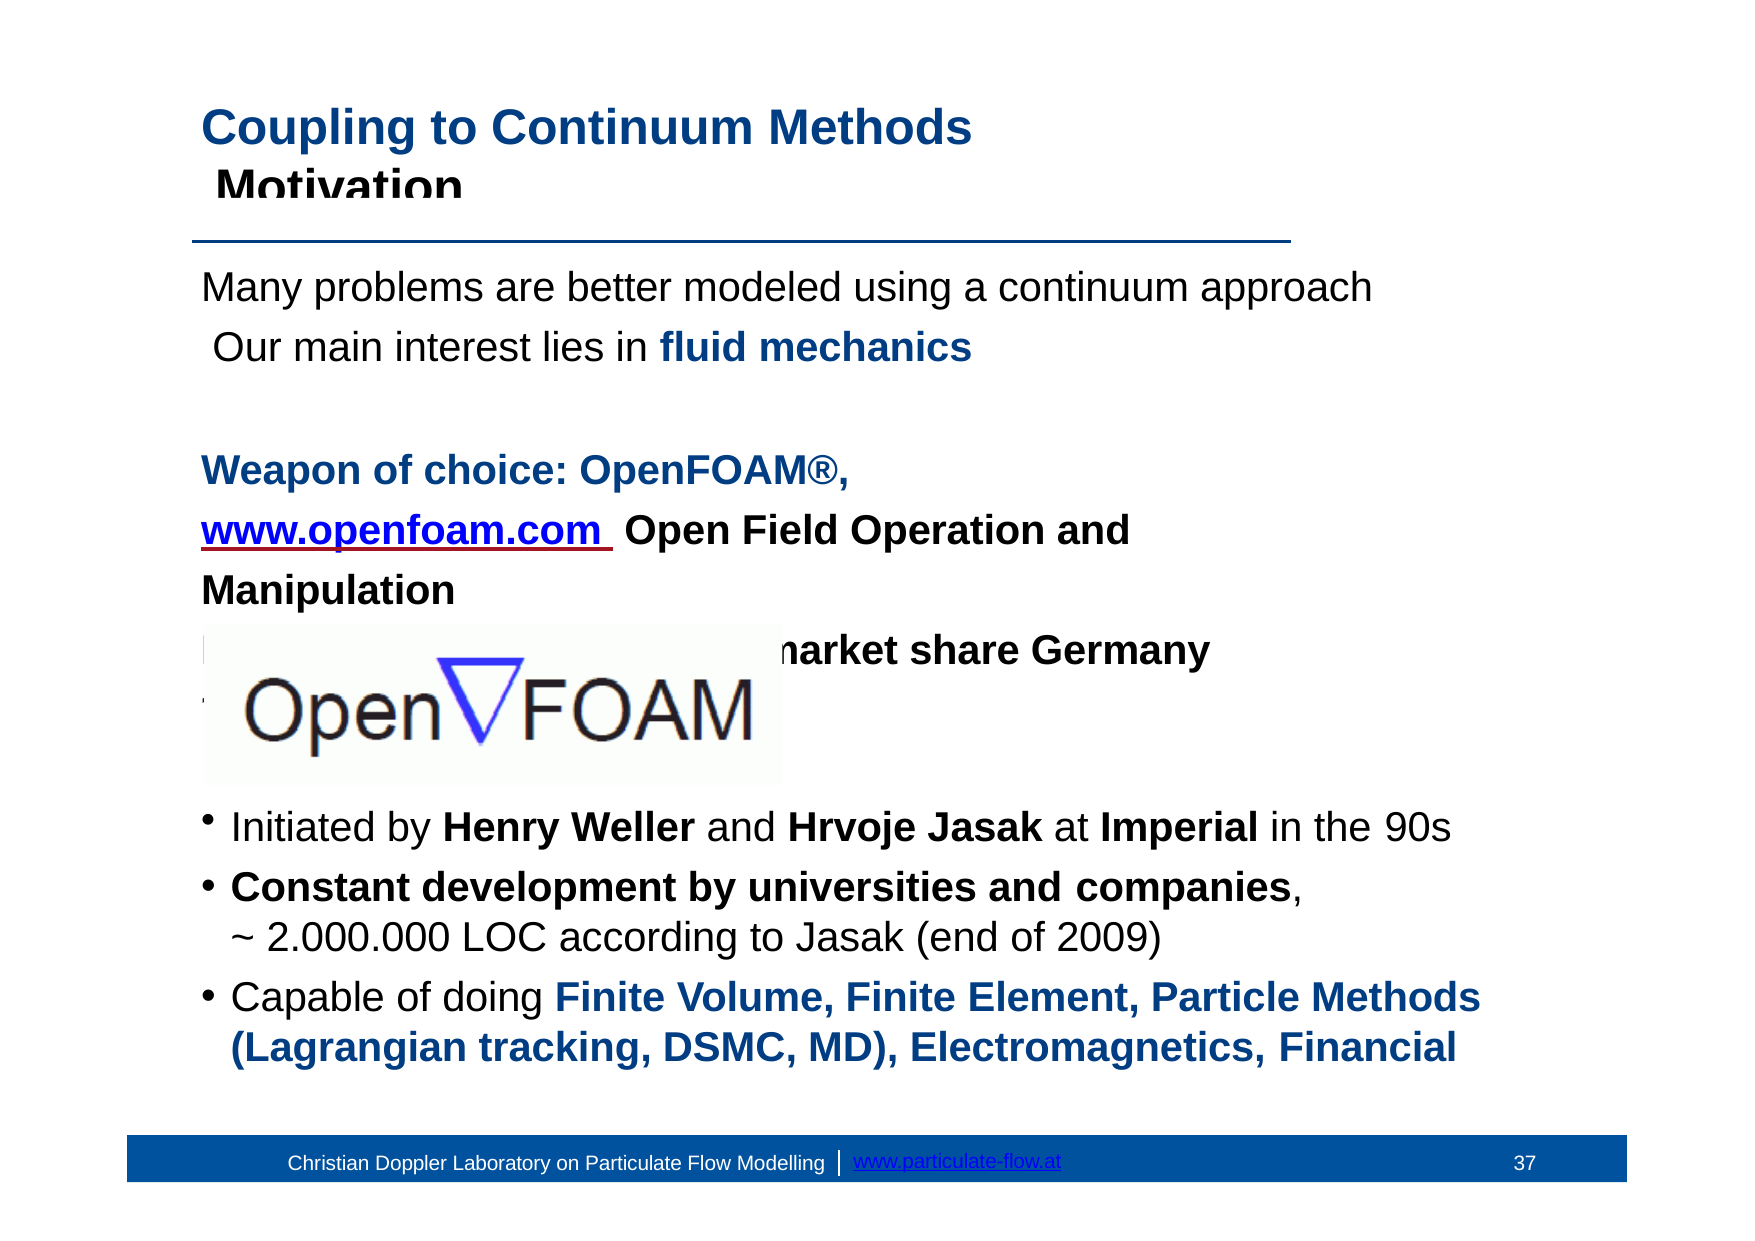

# Coupling to Continuum Methods  Motivation

Many problems are better modeled using a continuum approach  Our main interest lies in fluid mechanics

Weapon of choice: OpenFOAM®, www.openfoam.com  Open Field Operation and Manipulation
Leader in OpenSource CFD, market share Germany ~30%, US ??

Initiated by Henry Weller and Hrvoje Jasak at Imperial in the 90s
Constant development by universities and companies,
~ 2.000.000 LOC according to Jasak (end of 2009)
Capable of doing Finite Volume, Finite Element, Particle Methods  (Lagrangian tracking, DSMC, MD), Electromagnetics, Financial

37
www.particulate-flow.at
Christian Doppler Laboratory on Particulate Flow Modelling